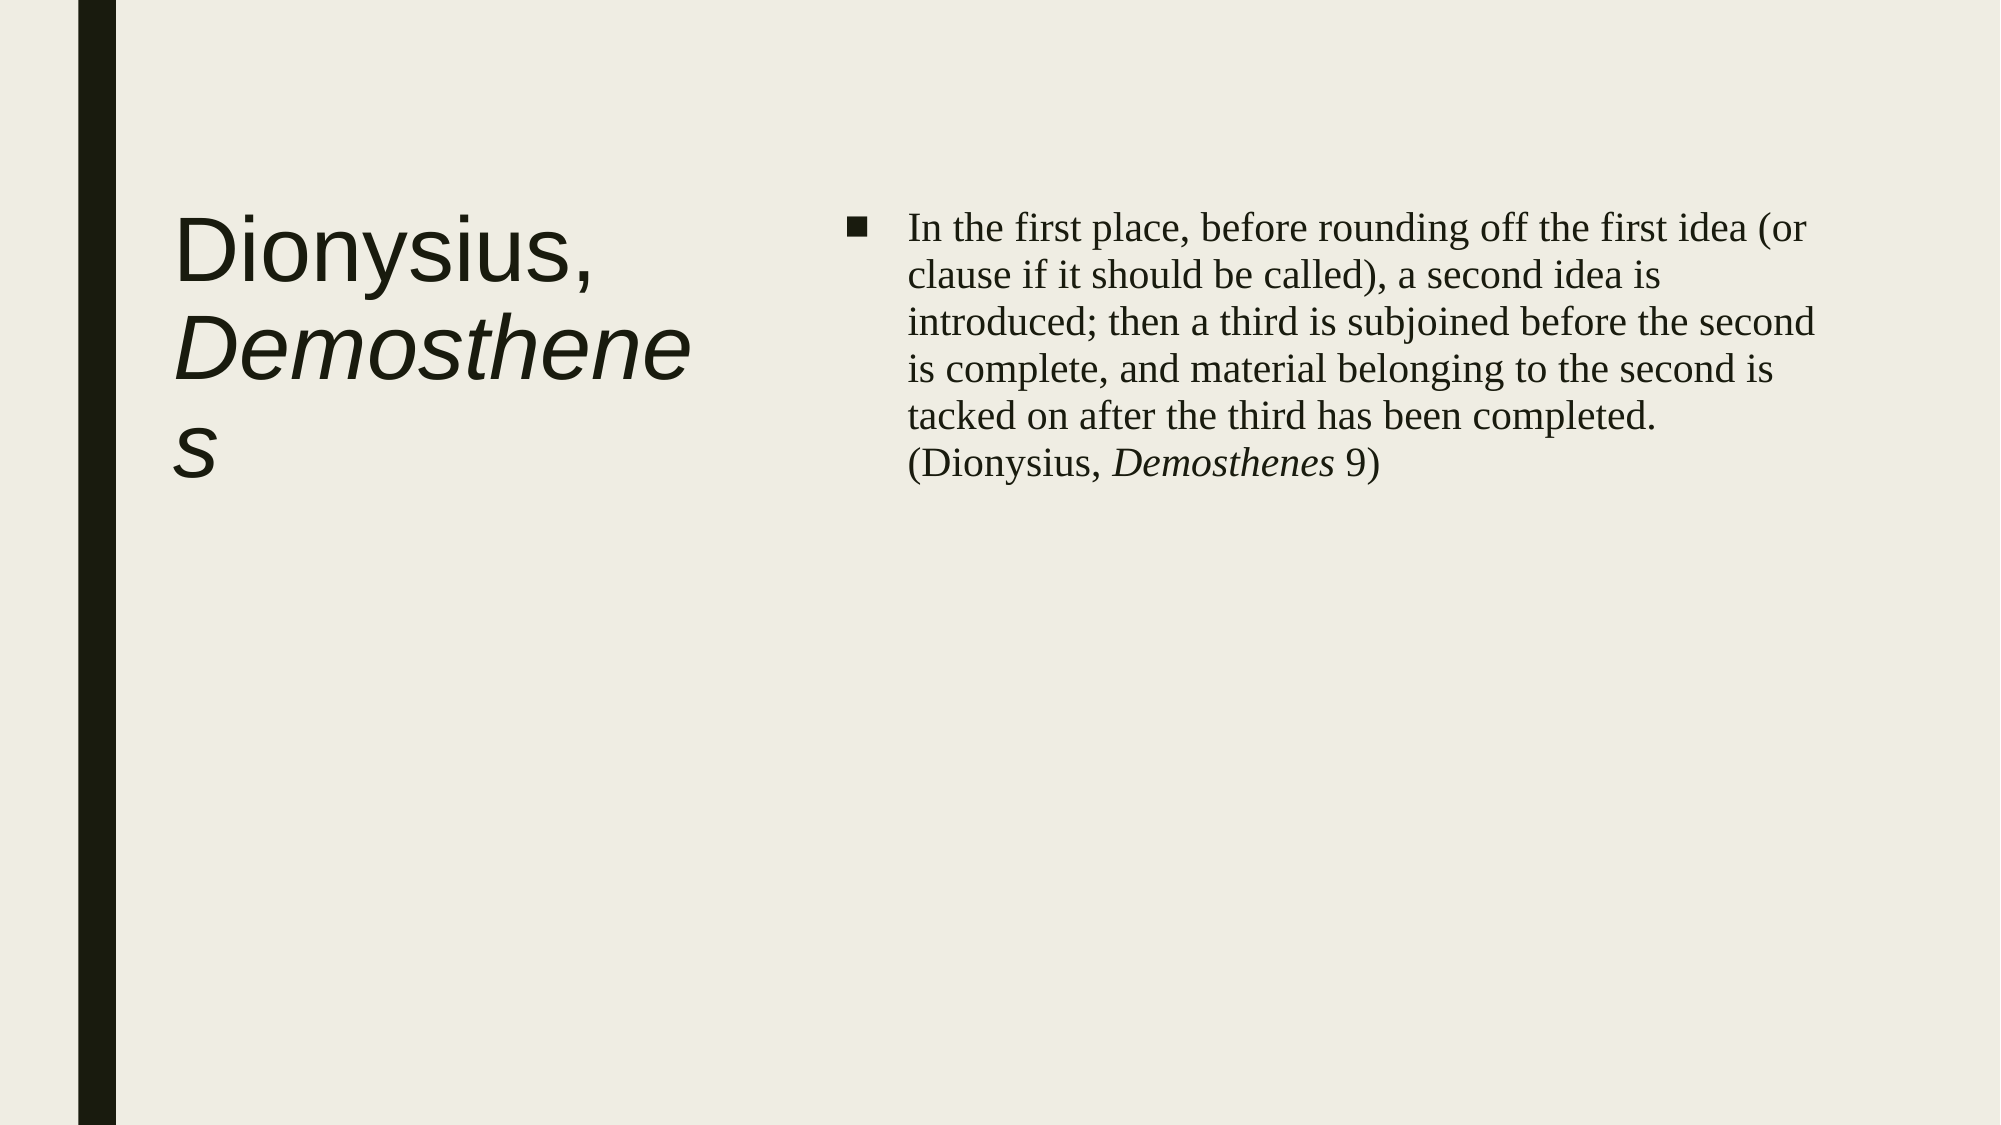

In the first place, before rounding off the first idea (or clause if it should be called), a second idea is introduced; then a third is subjoined before the second is complete, and material belonging to the second is tacked on after the third has been completed. (Dionysius, Demosthenes 9)
# Dionysius, Demosthenes